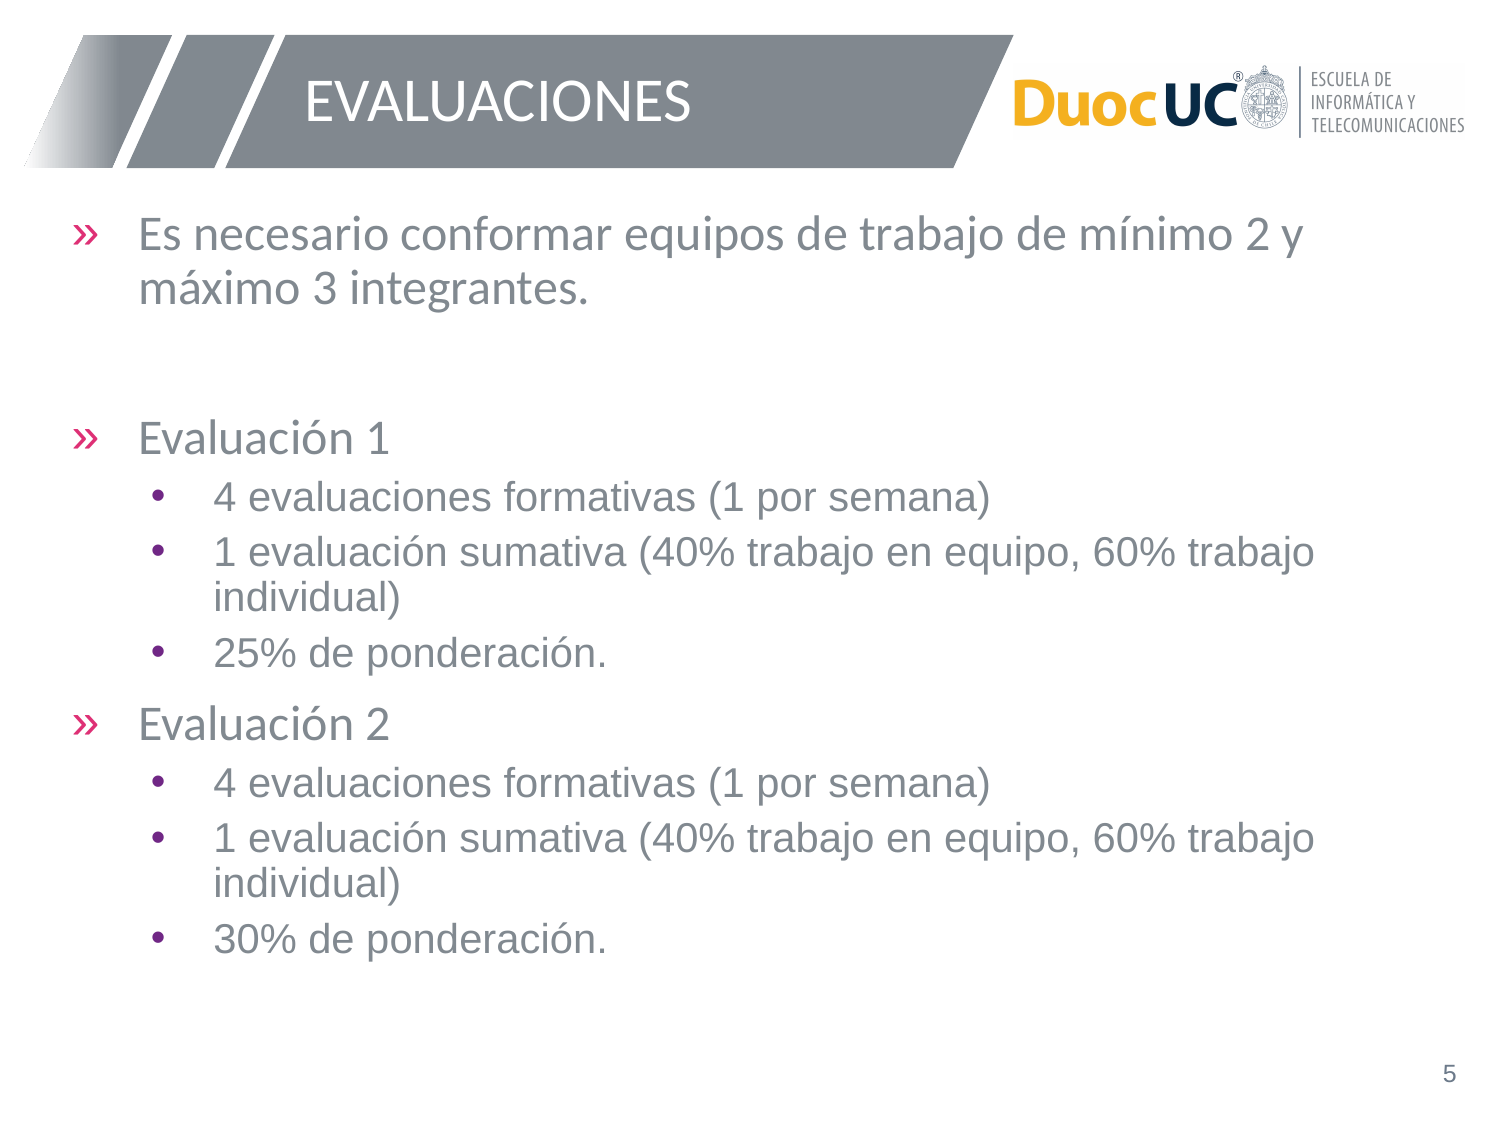

# EVALUACIONES
Es necesario conformar equipos de trabajo de mínimo 2 y máximo 3 integrantes.

Evaluación 1
4 evaluaciones formativas (1 por semana)
1 evaluación sumativa (40% trabajo en equipo, 60% trabajo individual)
25% de ponderación.
Evaluación 2
4 evaluaciones formativas (1 por semana)
1 evaluación sumativa (40% trabajo en equipo, 60% trabajo individual)
30% de ponderación.